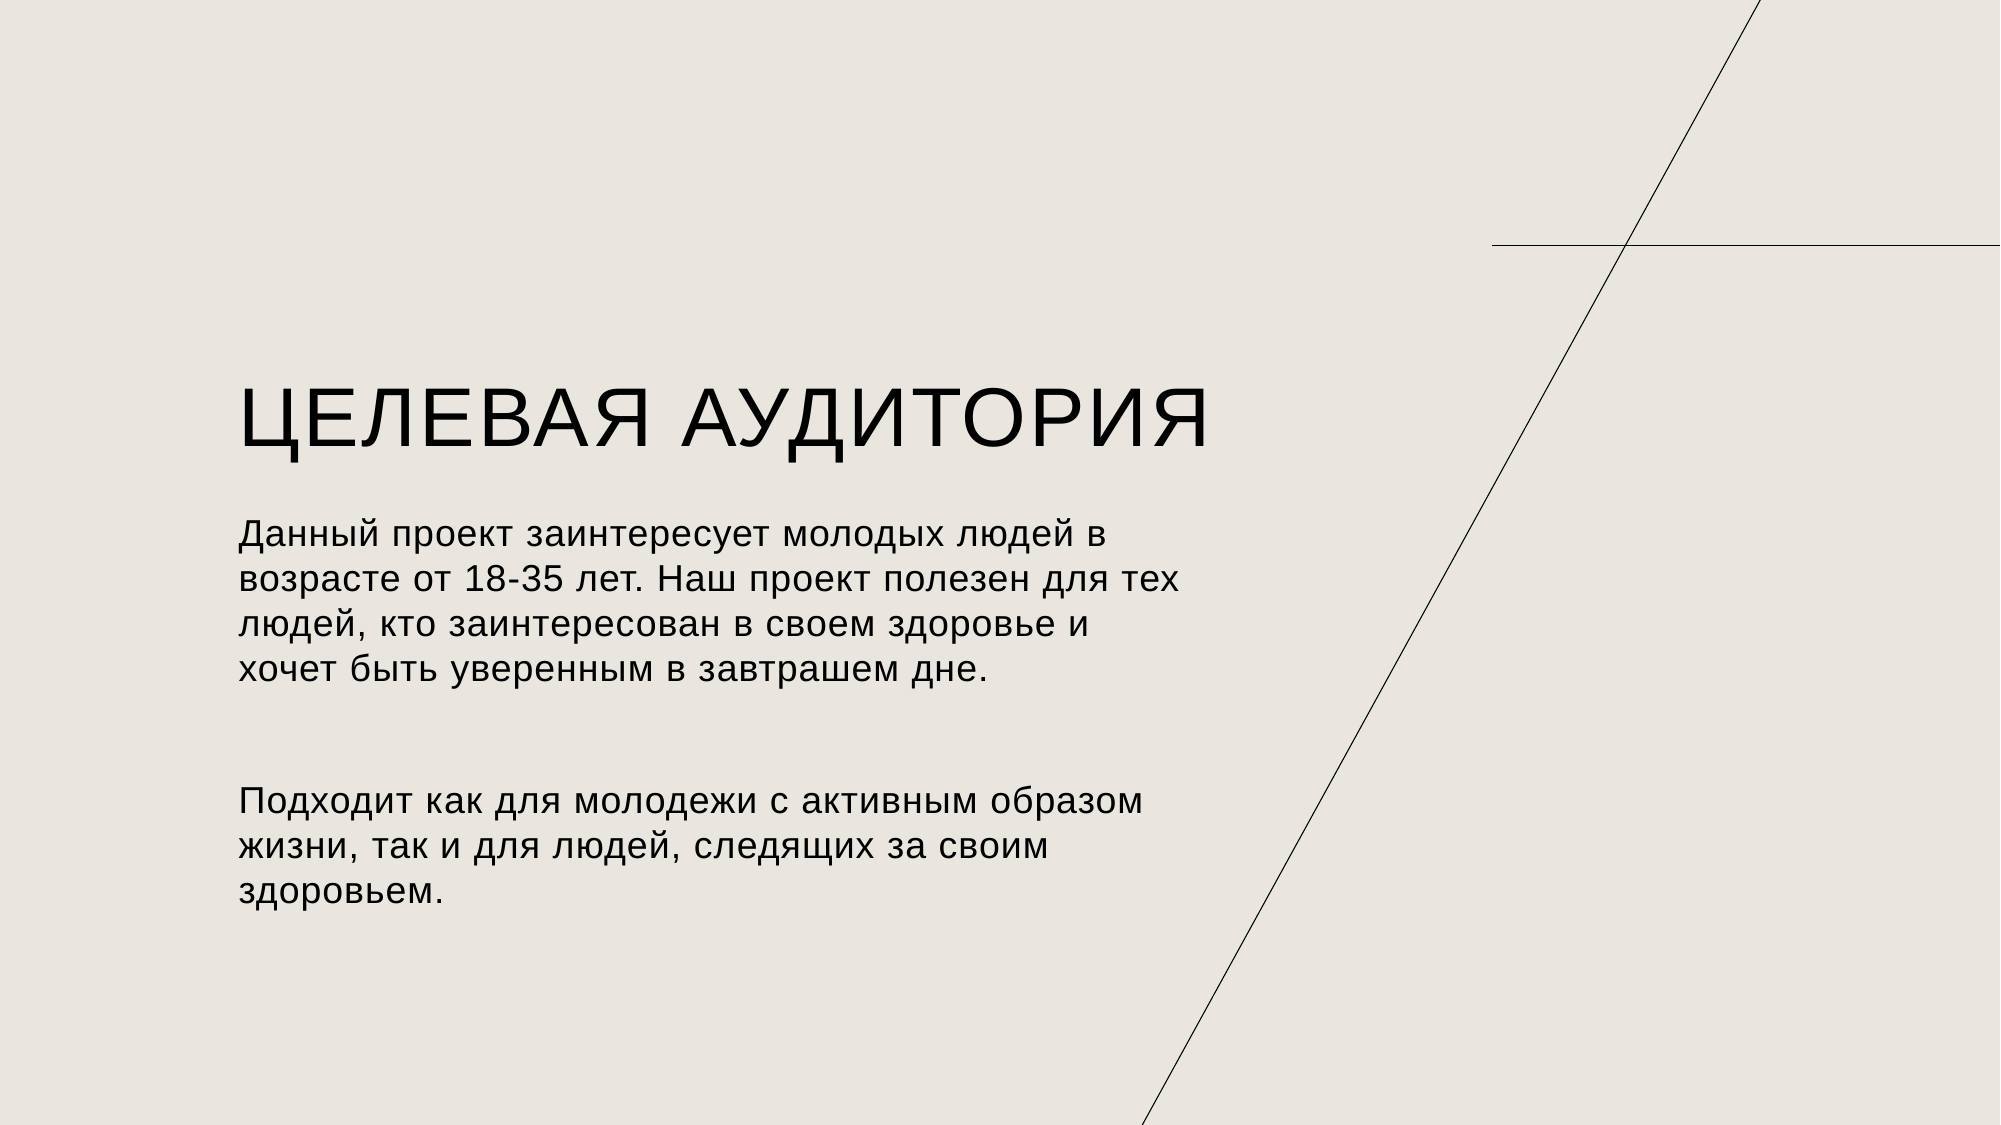

# Целевая аудитория
Данный проект заинтересует молодых людей в возрасте от 18-35 лет. Наш проект полезен для тех людей, кто заинтересован в своем здоровье и хочет быть уверенным в завтрашем дне.

Подходит как для молодежи с активным образом жизни, так и для людей, следящих за своим здоровьем.